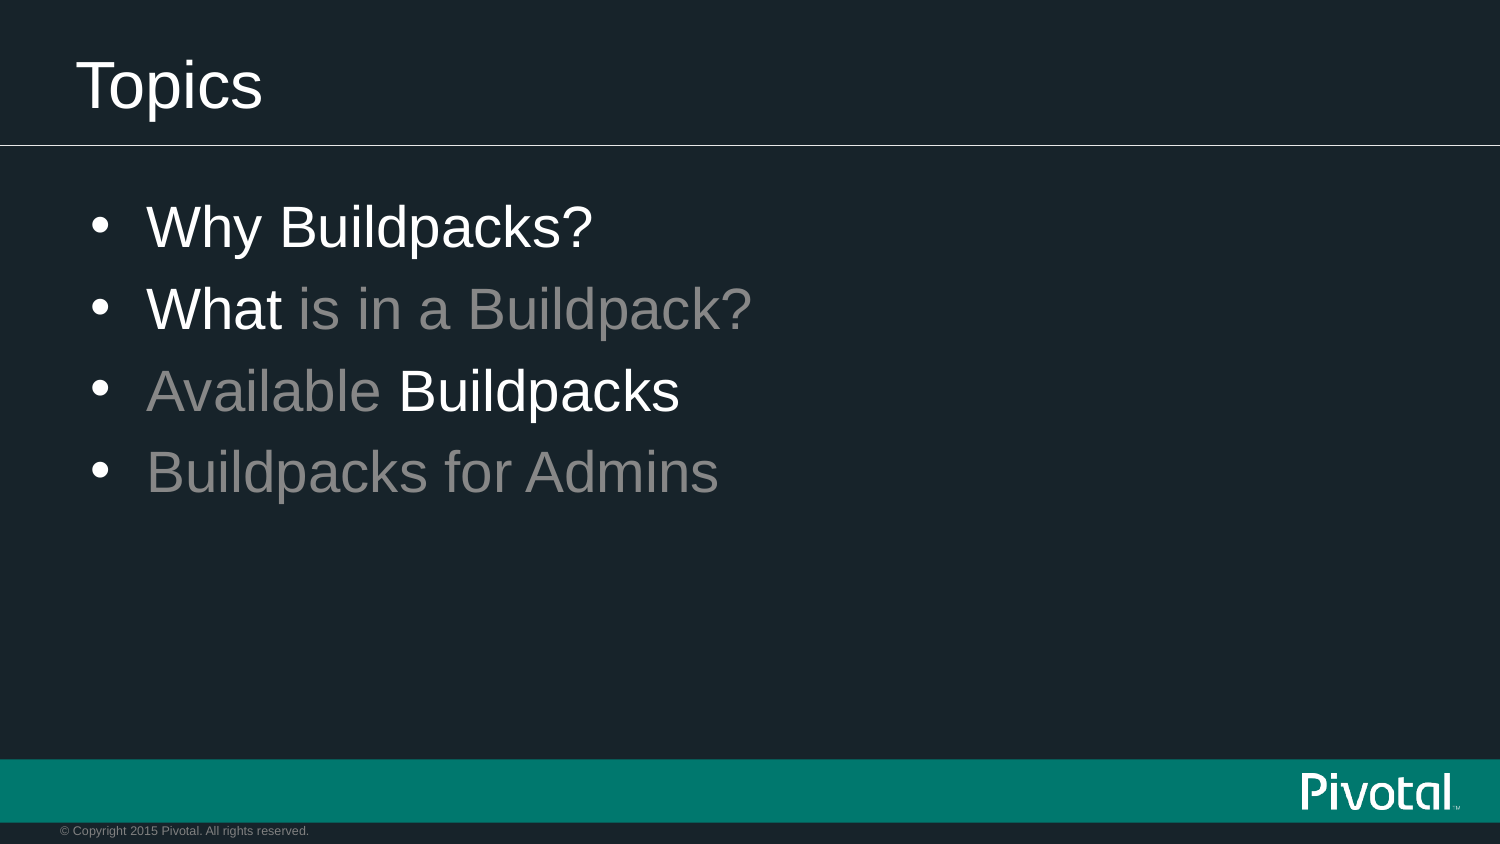

# Topics
Why Buildpacks?
What is in a Buildpack?
Available Buildpacks
Buildpacks for Admins